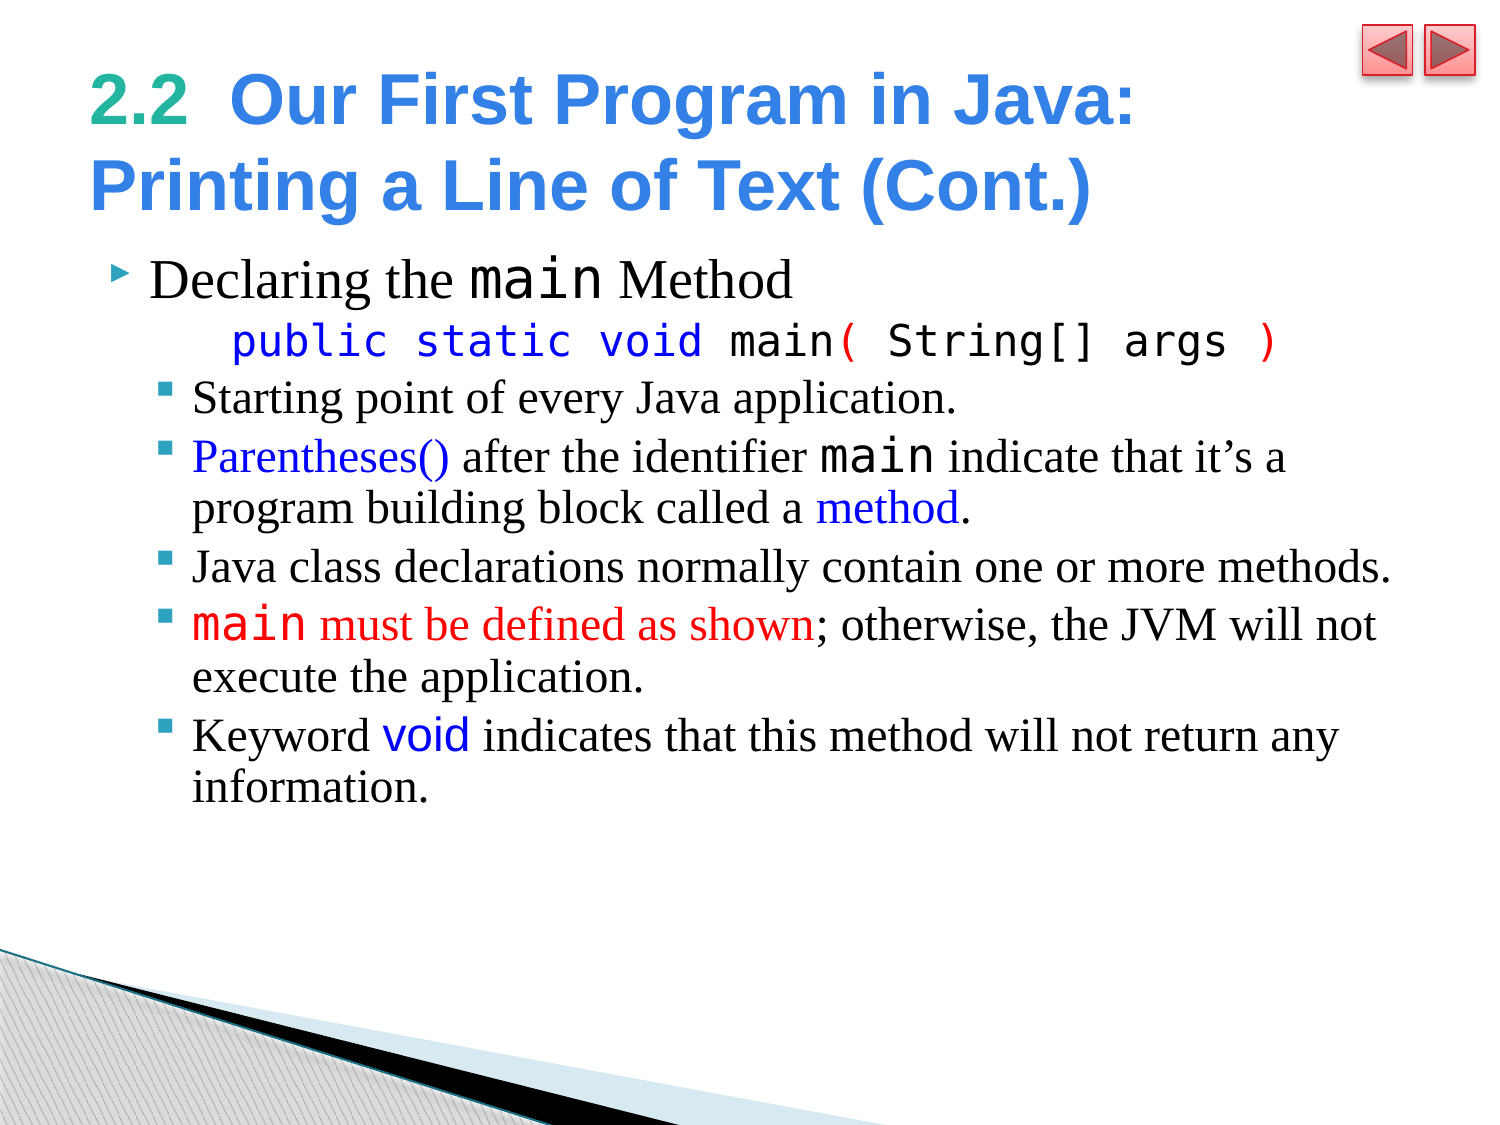

# 2.2  Our First Program in Java: Printing a Line of Text (Cont.)
Declaring the main Method
	public static void main( String[] args )
Starting point of every Java application.
Parentheses() after the identifier main indicate that it’s a program building block called a method.
Java class declarations normally contain one or more methods.
main must be defined as shown; otherwise, the JVM will not execute the application.
Keyword void indicates that this method will not return any information.